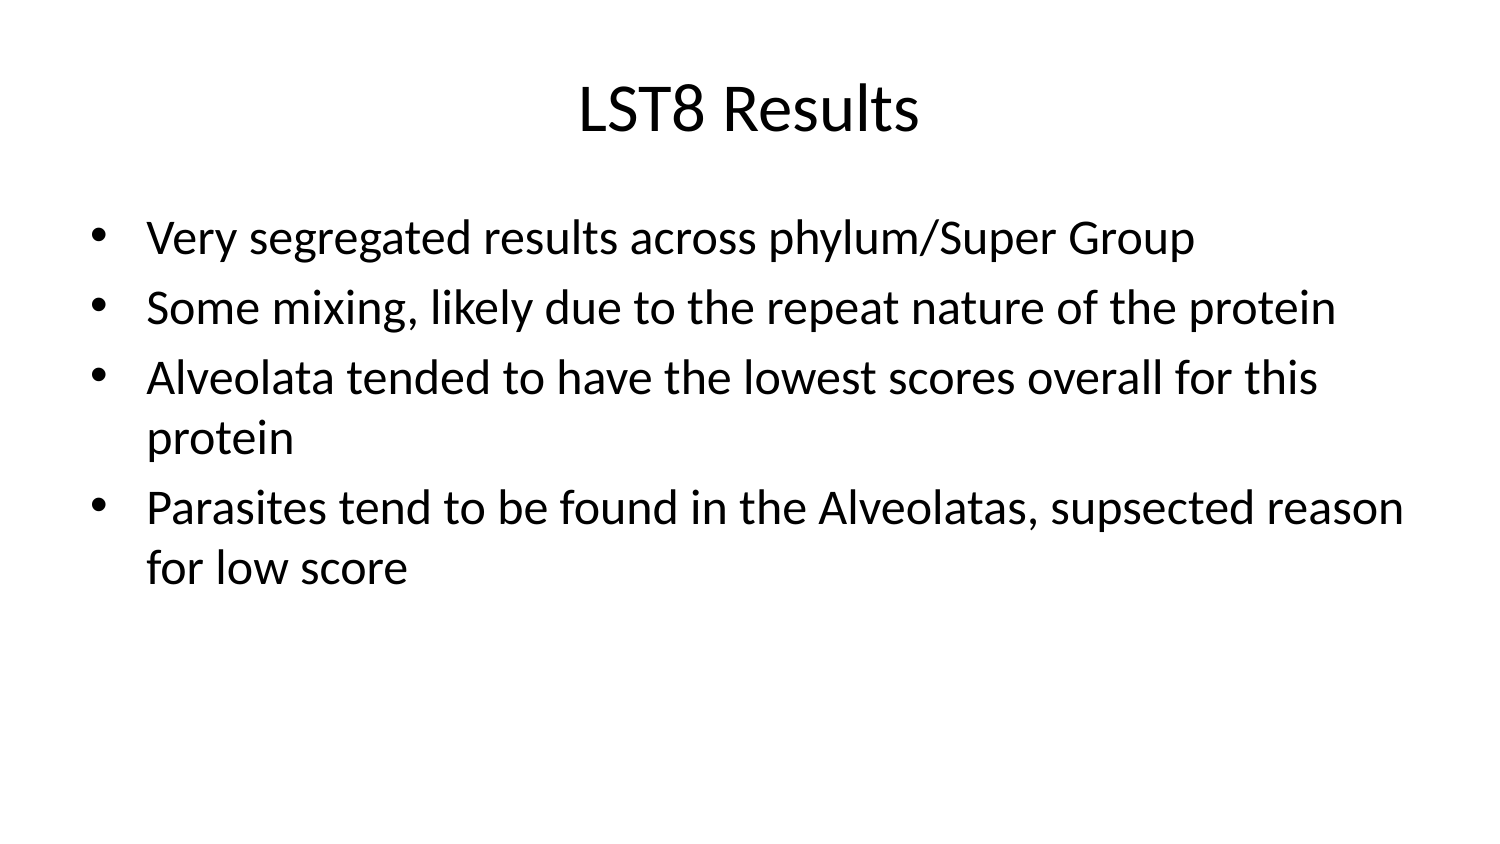

# LST8 Results
Very segregated results across phylum/Super Group
Some mixing, likely due to the repeat nature of the protein
Alveolata tended to have the lowest scores overall for this protein
Parasites tend to be found in the Alveolatas, supsected reason for low score